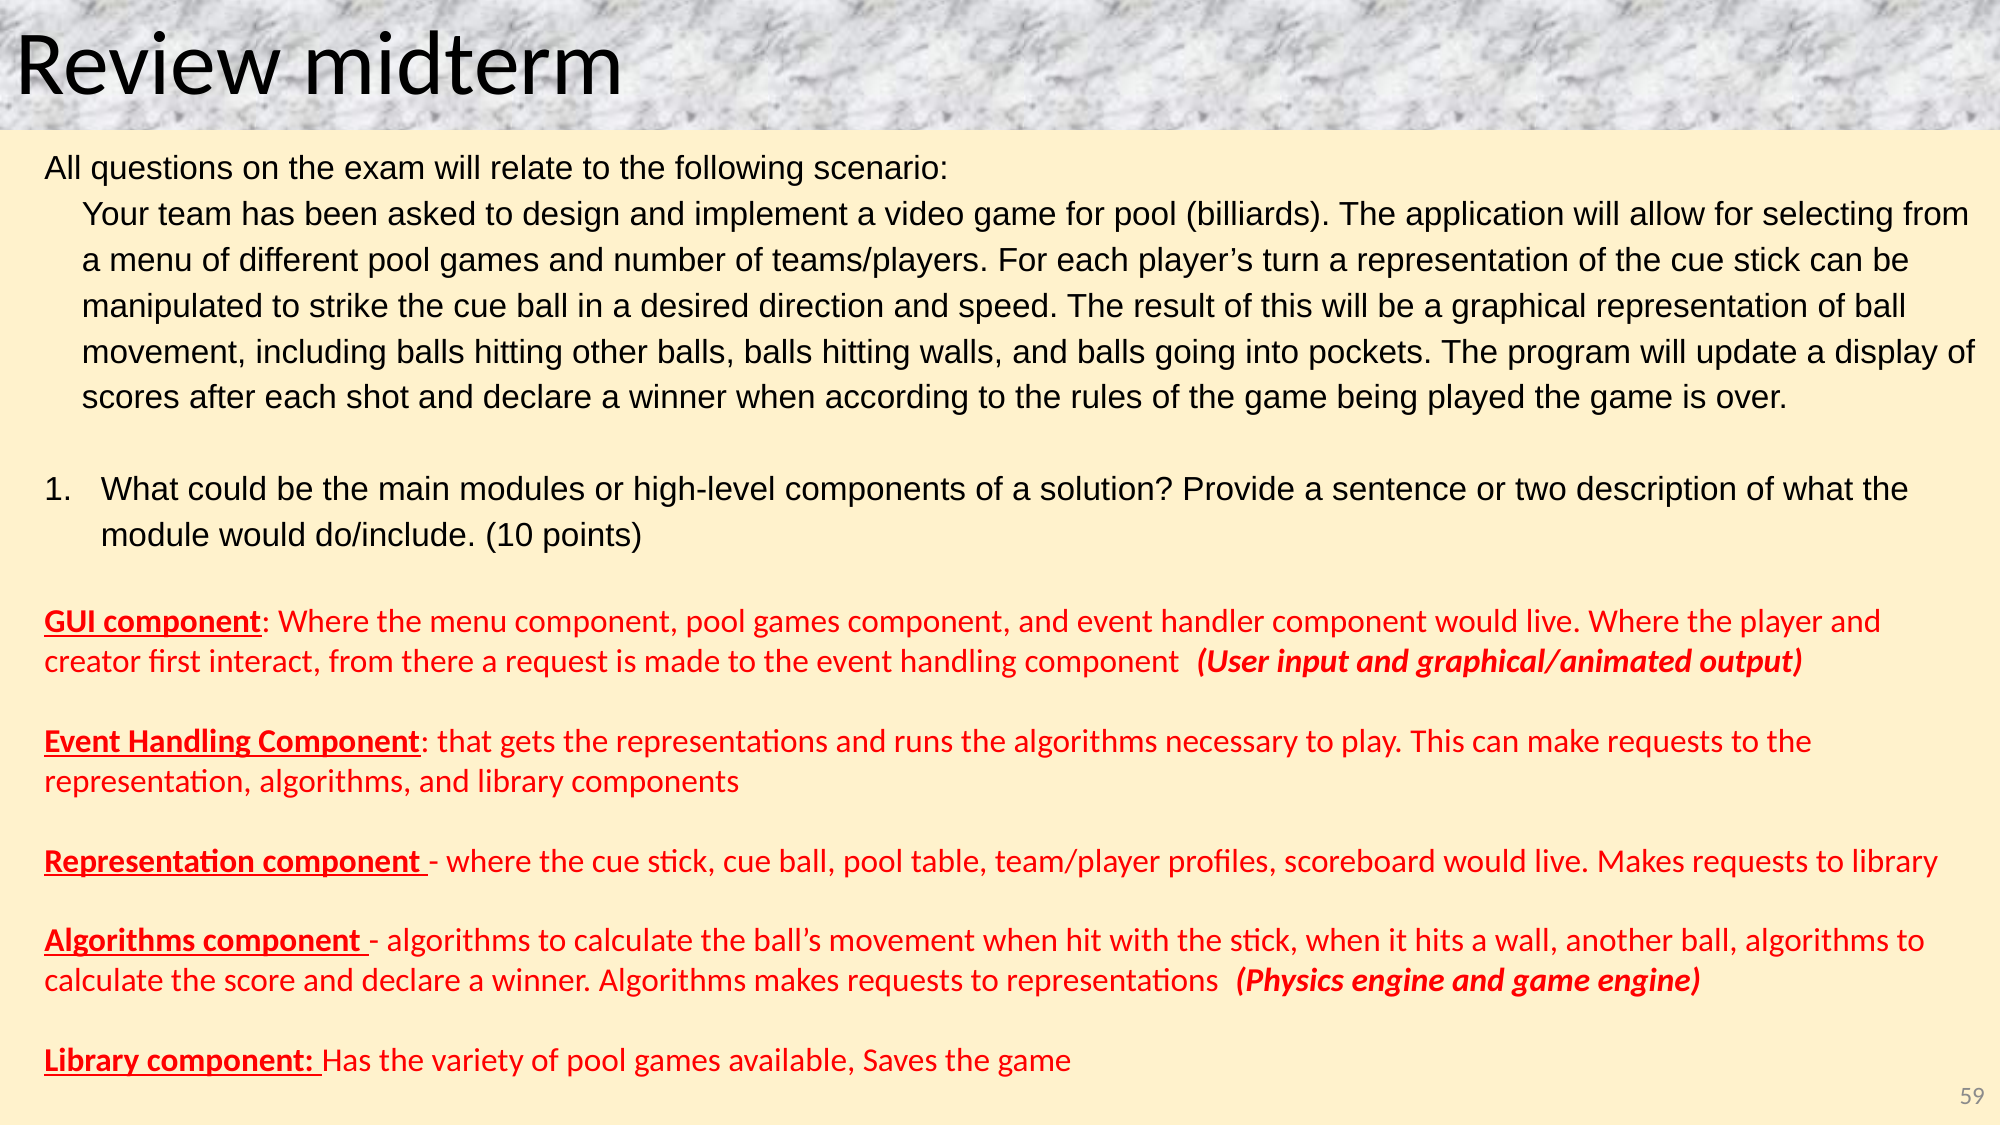

# Review midterm
All questions on the exam will relate to the following scenario:
Your team has been asked to design and implement a video game for pool (billiards). The application will allow for selecting from a menu of different pool games and number of teams/players. For each player’s turn a representation of the cue stick can be manipulated to strike the cue ball in a desired direction and speed. The result of this will be a graphical representation of ball movement, including balls hitting other balls, balls hitting walls, and balls going into pockets. The program will update a display of scores after each shot and declare a winner when according to the rules of the game being played the game is over.

What could be the main modules or high-level components of a solution? Provide a sentence or two description of what the module would do/include. (10 points)

GUI component: Where the menu component, pool games component, and event handler component would live. Where the player and creator first interact, from there a request is made to the event handling component  (User input and graphical/animated output)

Event Handling Component: that gets the representations and runs the algorithms necessary to play. This can make requests to the representation, algorithms, and library components

Representation component - where the cue stick, cue ball, pool table, team/player profiles, scoreboard would live. Makes requests to library

Algorithms component - algorithms to calculate the ball’s movement when hit with the stick, when it hits a wall, another ball, algorithms to calculate the score and declare a winner. Algorithms makes requests to representations  (Physics engine and game engine)

Library component: Has the variety of pool games available, Saves the game
59